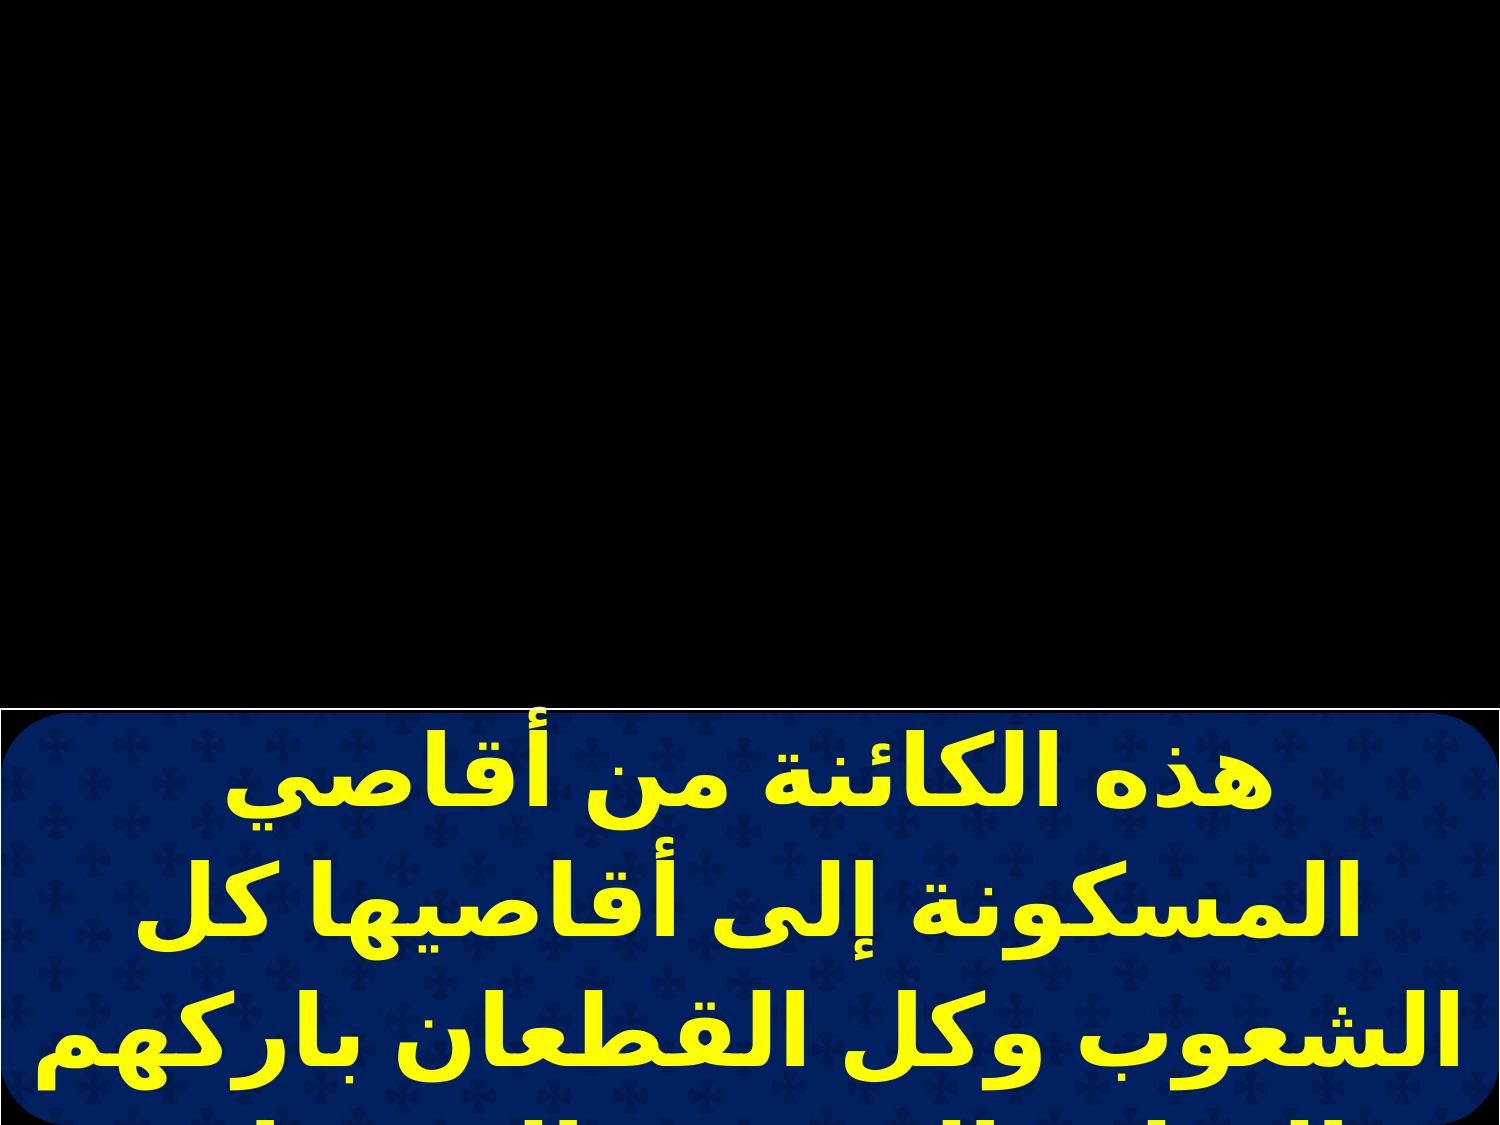

| هذه الكائنة من أقاصي المسكونة إلى أقاصيها كل الشعوب وكل القطعان باركهم السلام التي من السموات أنزلها على قلوبنا جميعًا |
| --- |